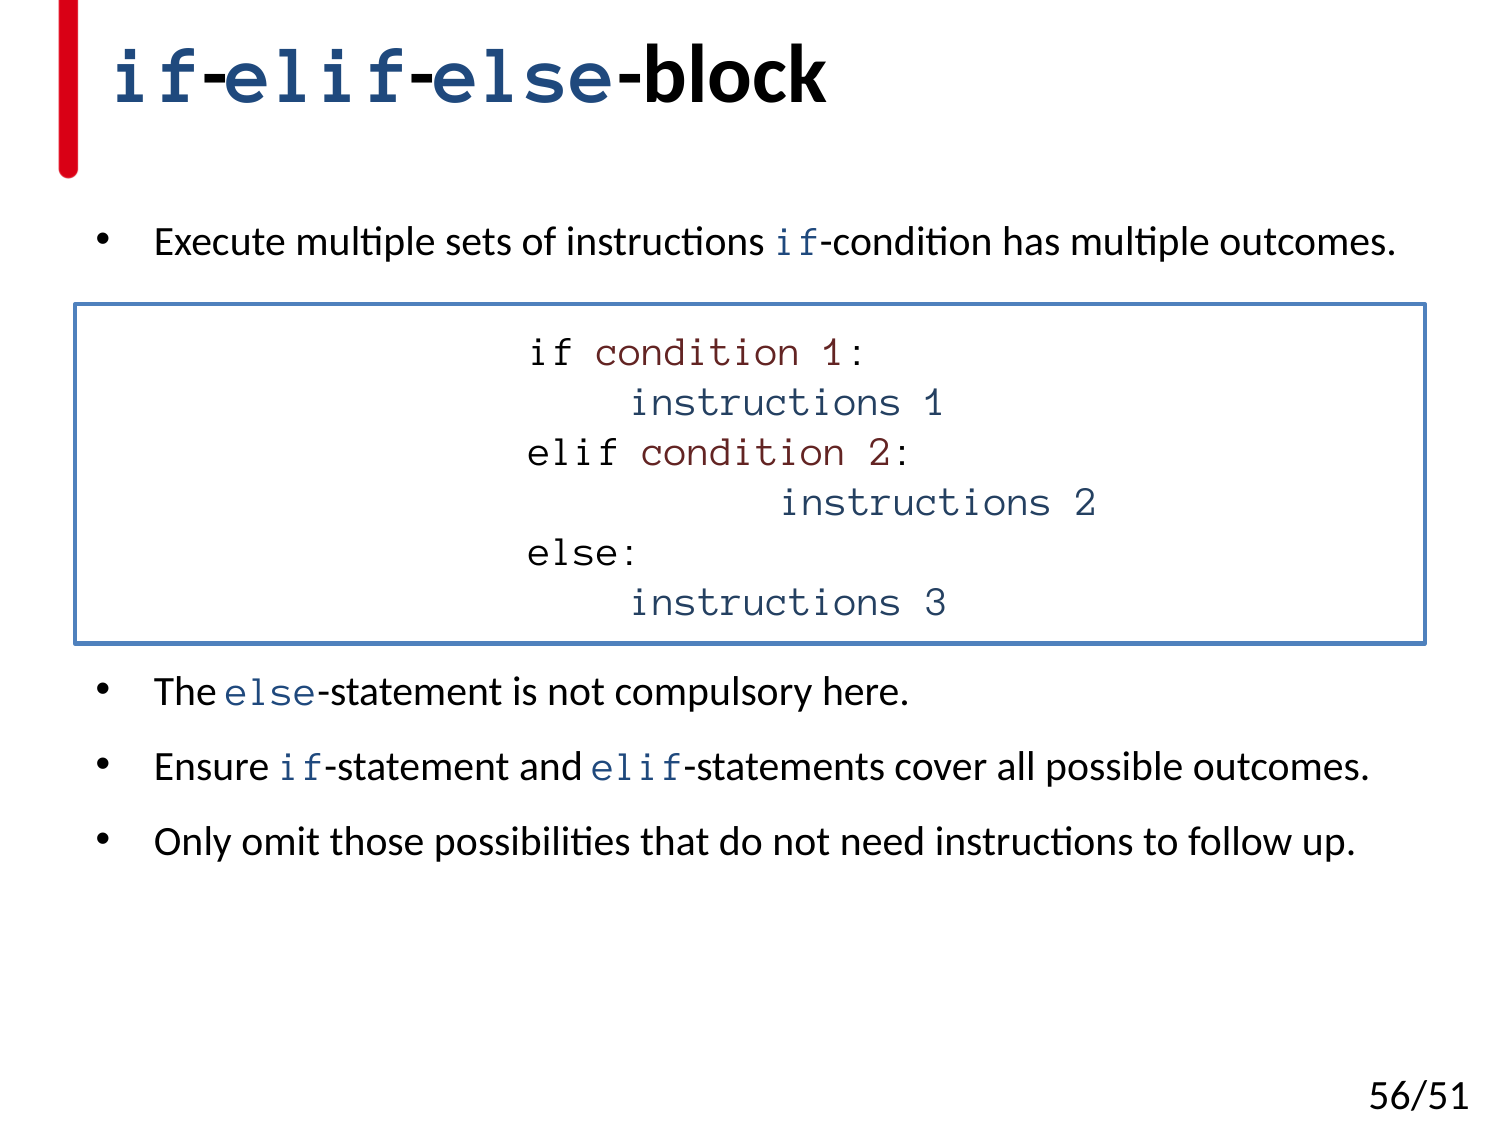

# if-elif-else-block
Execute multiple sets of instructions if-condition has multiple outcomes.

The else-statement is not compulsory here.
Ensure if-statement and elif-statements cover all possible outcomes.
Only omit those possibilities that do not need instructions to follow up.
if condition 1:
	instructions 1
elif condition 2:
	instructions 2
else:
	instructions 3